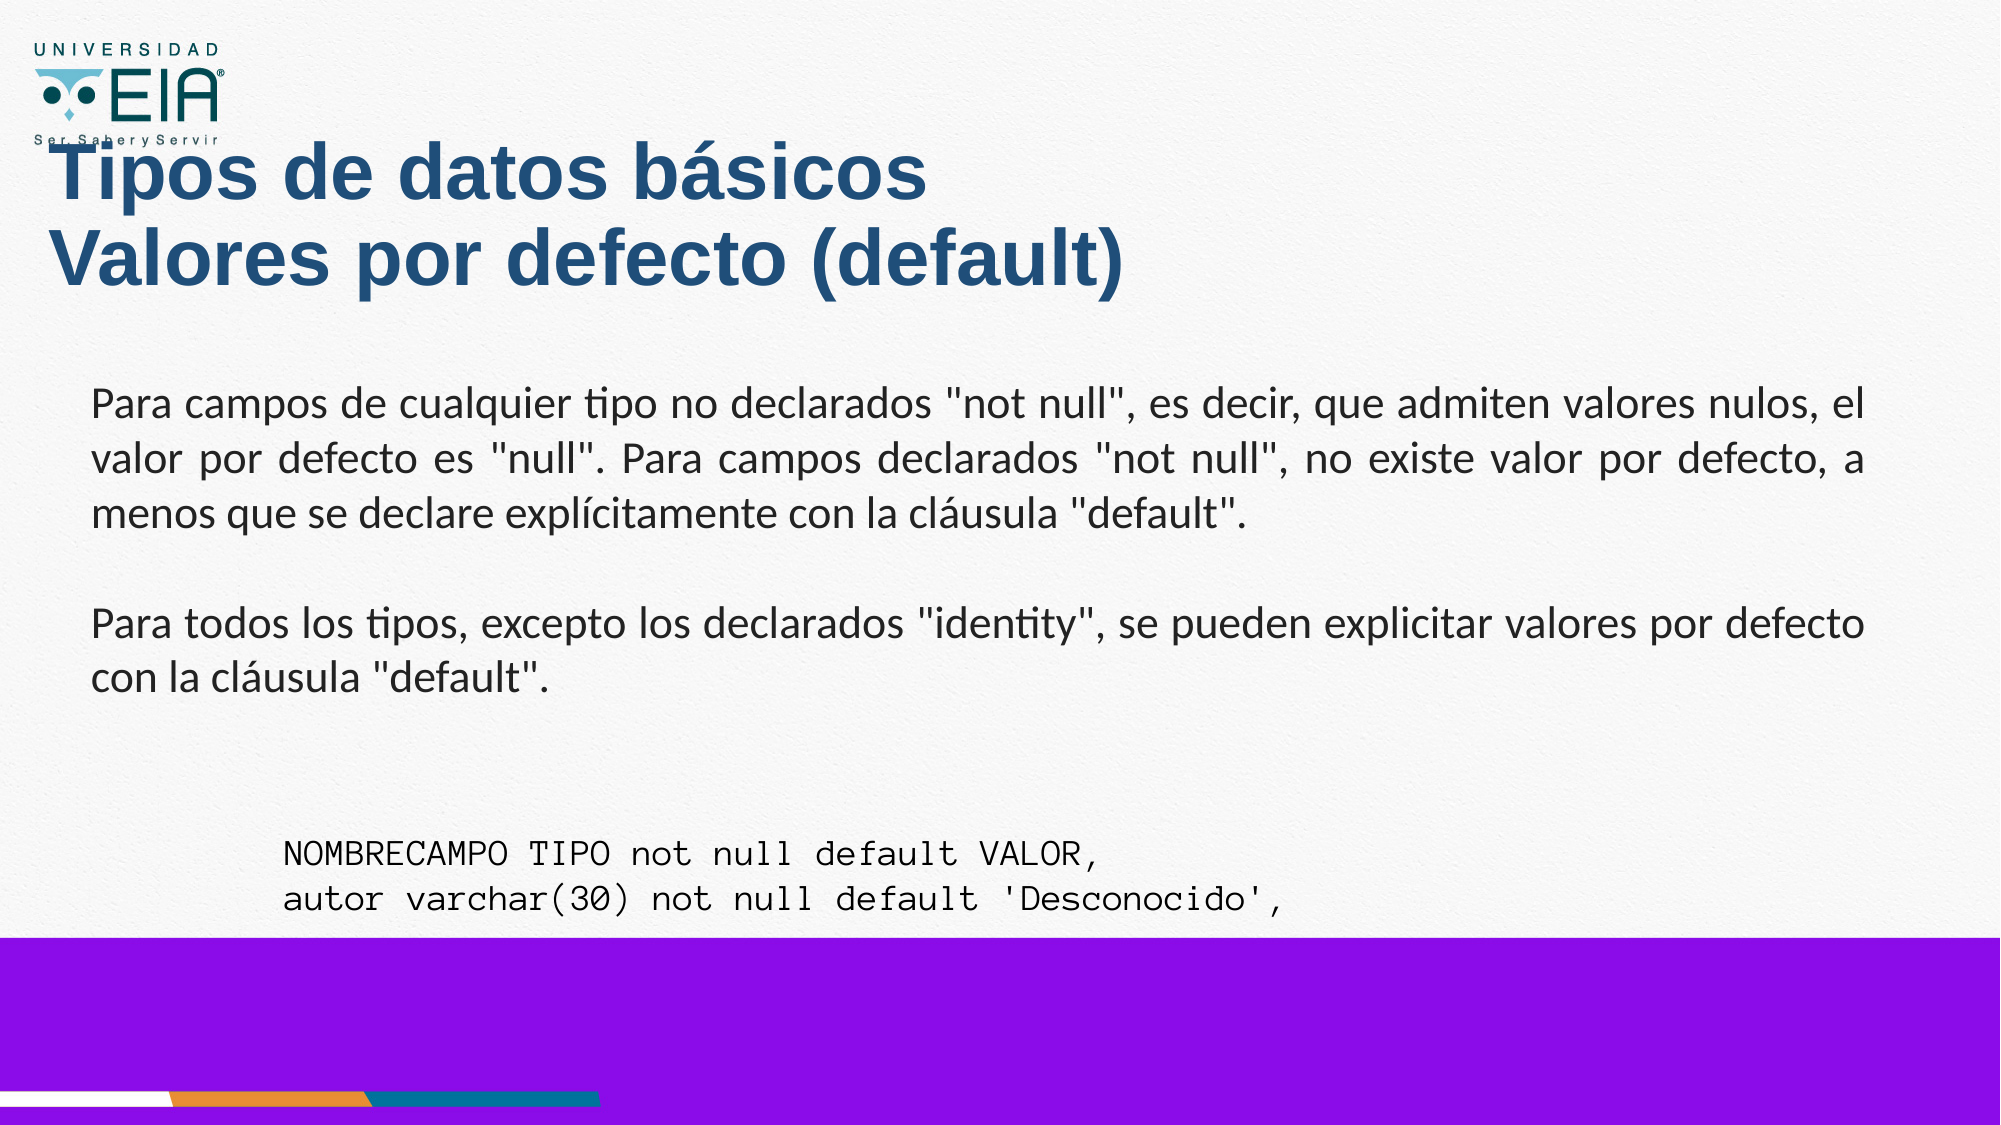

# Tipos de datos básicos Valores por defecto (default)
Para campos de cualquier tipo no declarados "not null", es decir, que admiten valores nulos, el valor por defecto es "null". Para campos declarados "not null", no existe valor por defecto, a menos que se declare explícitamente con la cláusula "default".

Para todos los tipos, excepto los declarados "identity", se pueden explicitar valores por defecto con la cláusula "default".

NOMBRECAMPO TIPO not null default VALOR,
autor varchar(30) not null default 'Desconocido',